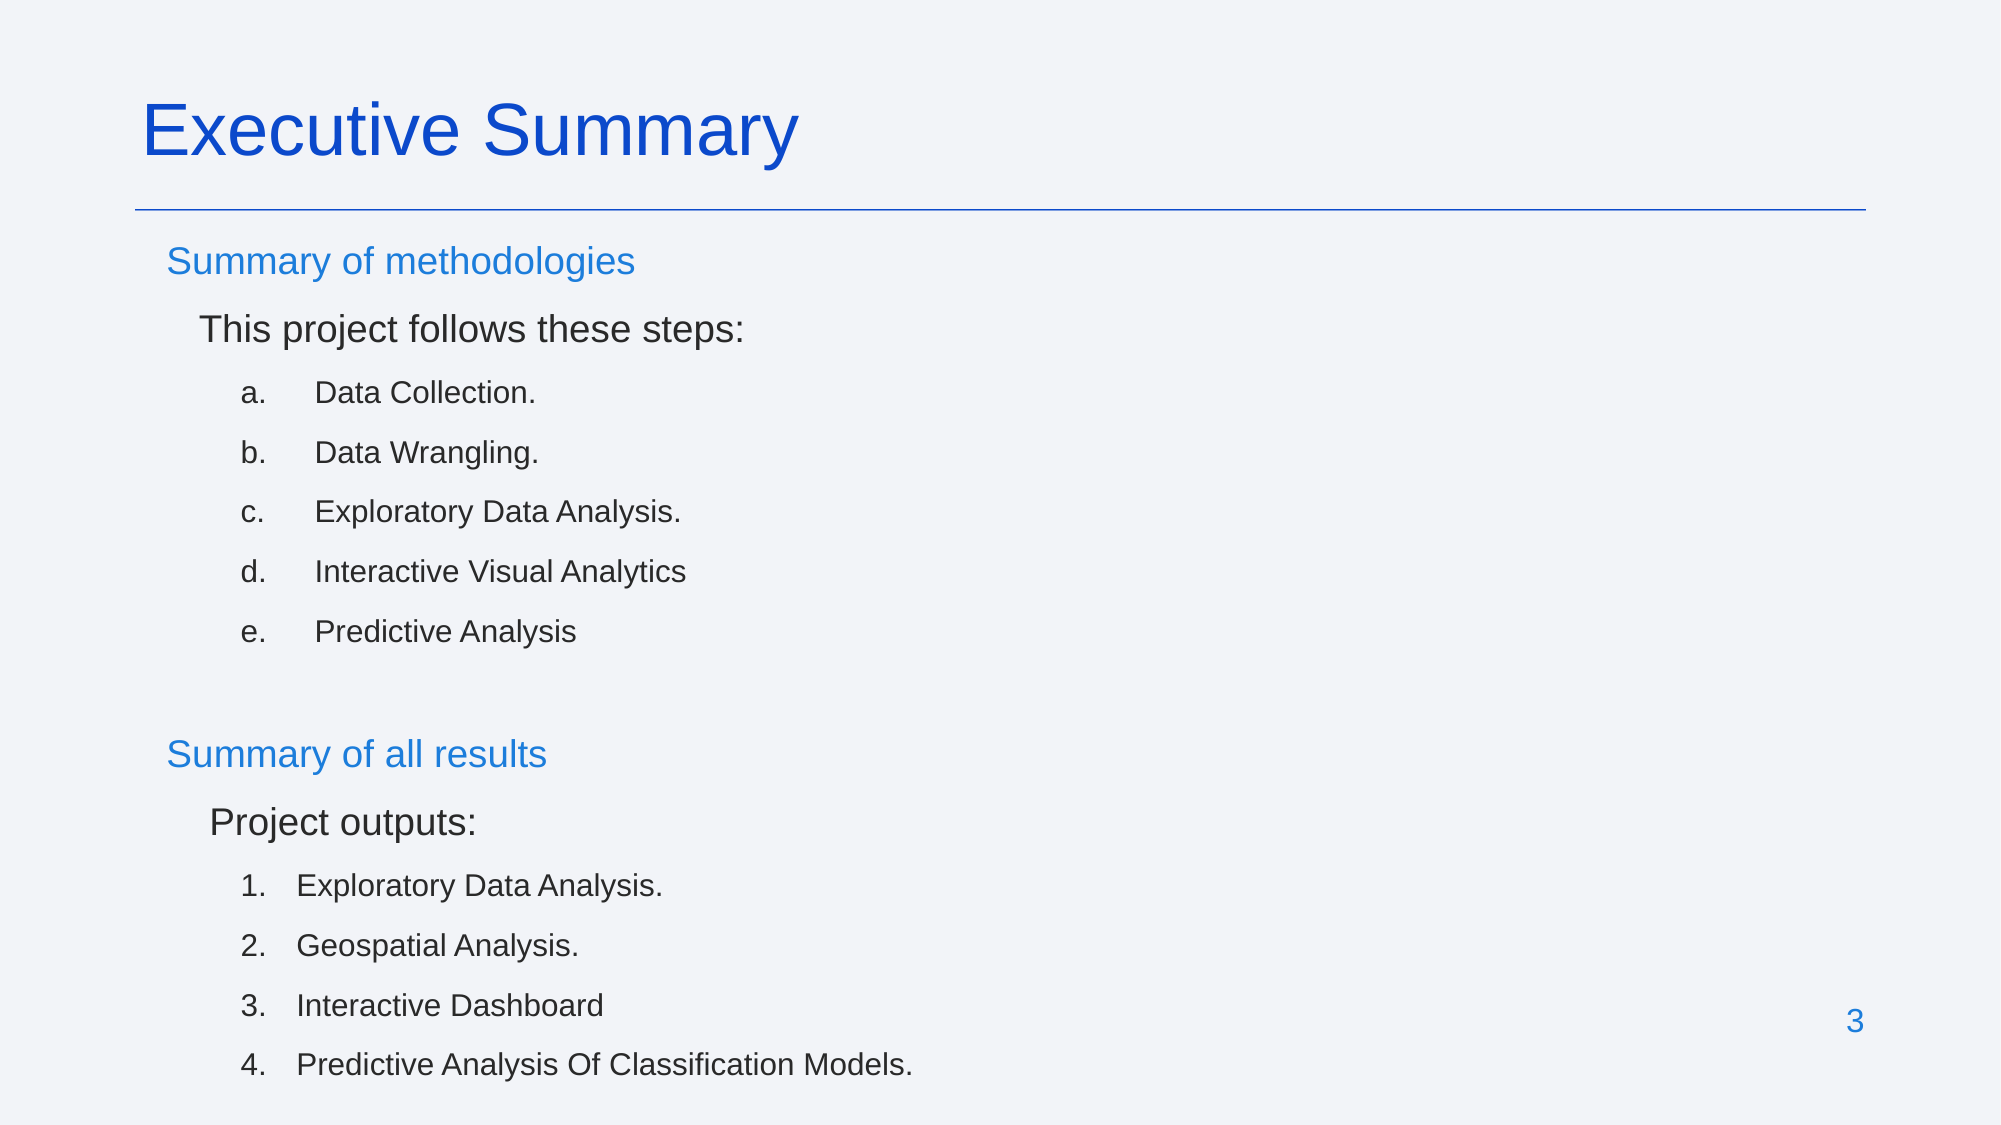

Executive Summary
Summary of methodologies
   This project follows these steps:
Data Collection.
Data Wrangling.
Exploratory Data Analysis.
Interactive Visual Analytics
Predictive Analysis

Summary of all results
    Project outputs:
Exploratory Data Analysis.
Geospatial Analysis.
Interactive Dashboard
Predictive Analysis Of Classification Models.

3